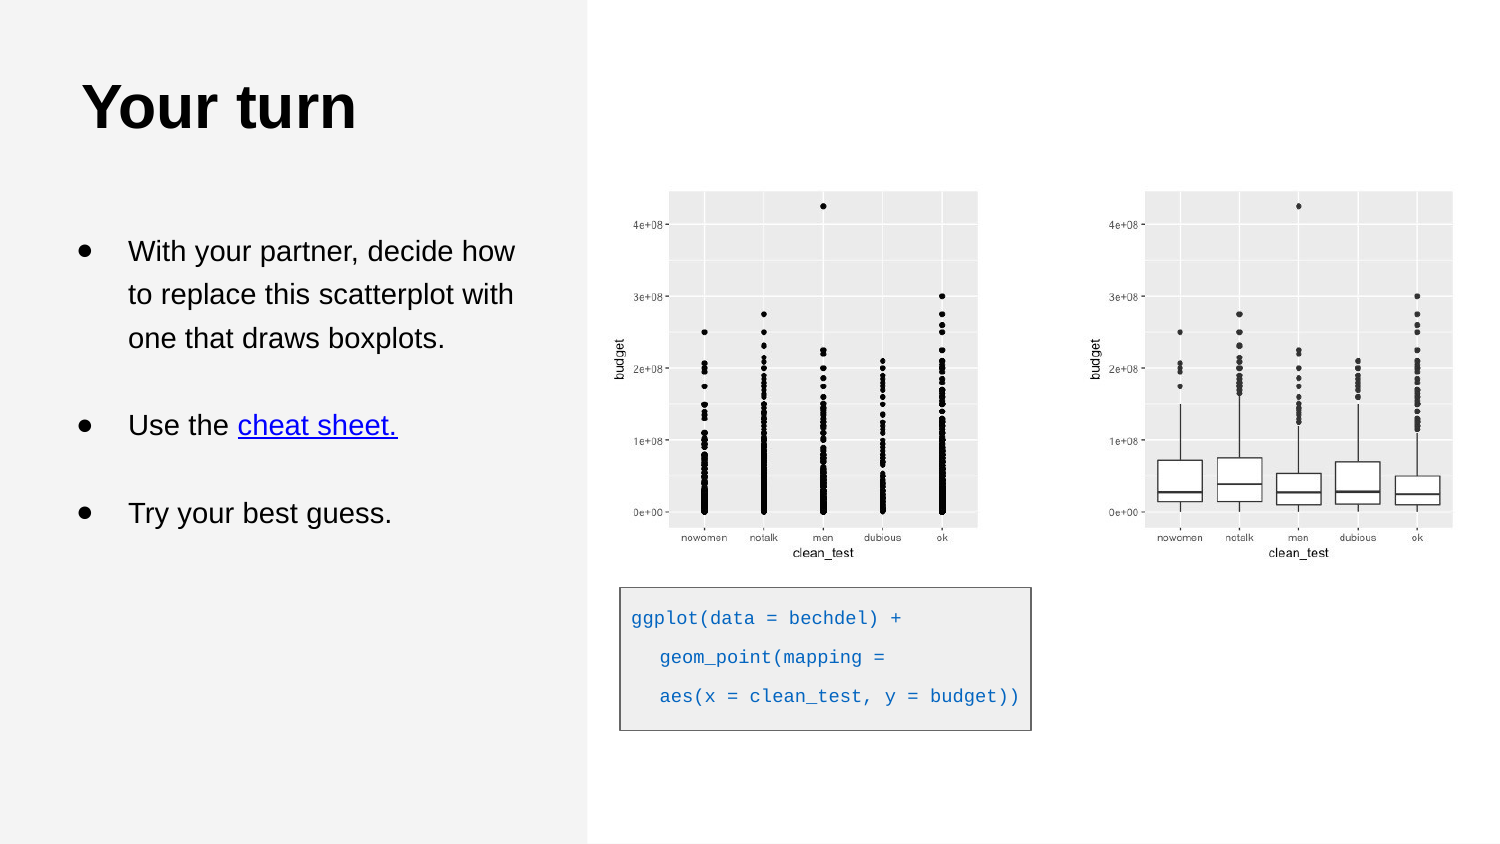

Your turn

With your partner, decide how to replace this scatterplot with one that draws boxplots.

Use the cheat sheet.

Try your best guess.
 ggplot(data = bechdel) +
geom_point(mapping =
aes(x = clean_test, y = budget))